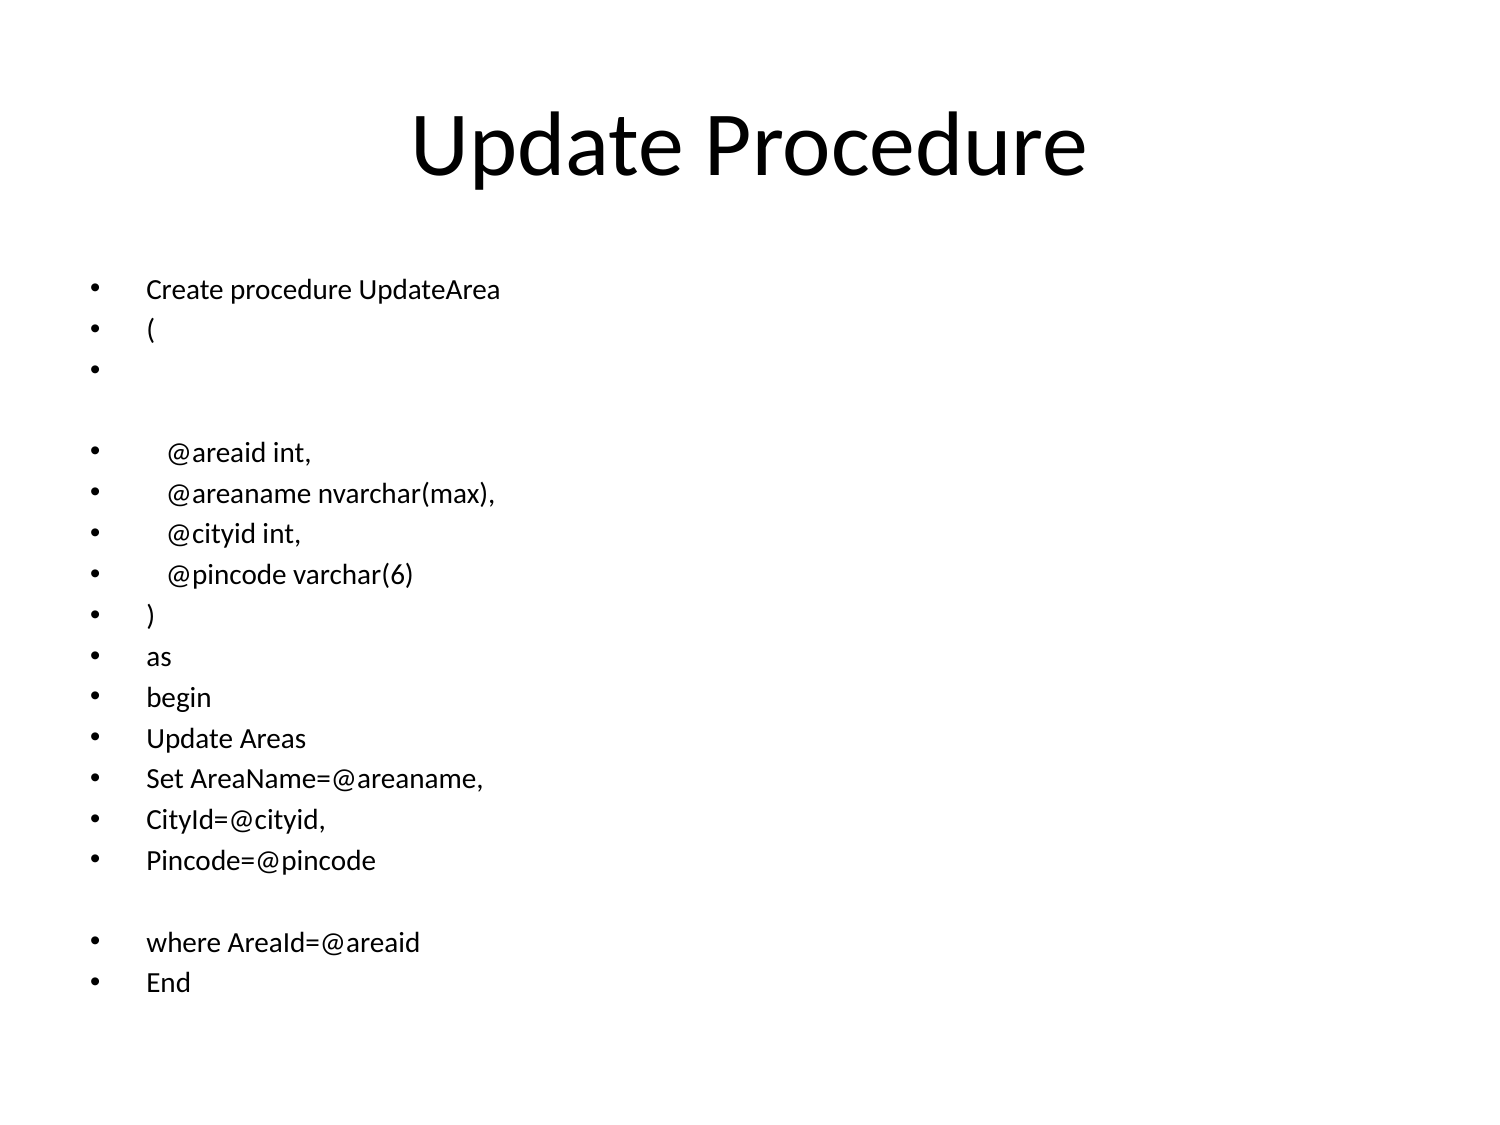

# Update Procedure
Create procedure UpdateArea
(

   @areaid int,
   @areaname nvarchar(max),
   @cityid int,
   @pincode varchar(6)
)
as
begin
Update Areas
Set AreaName=@areaname,
CityId=@cityid,
Pincode=@pincode

where AreaId=@areaid
End